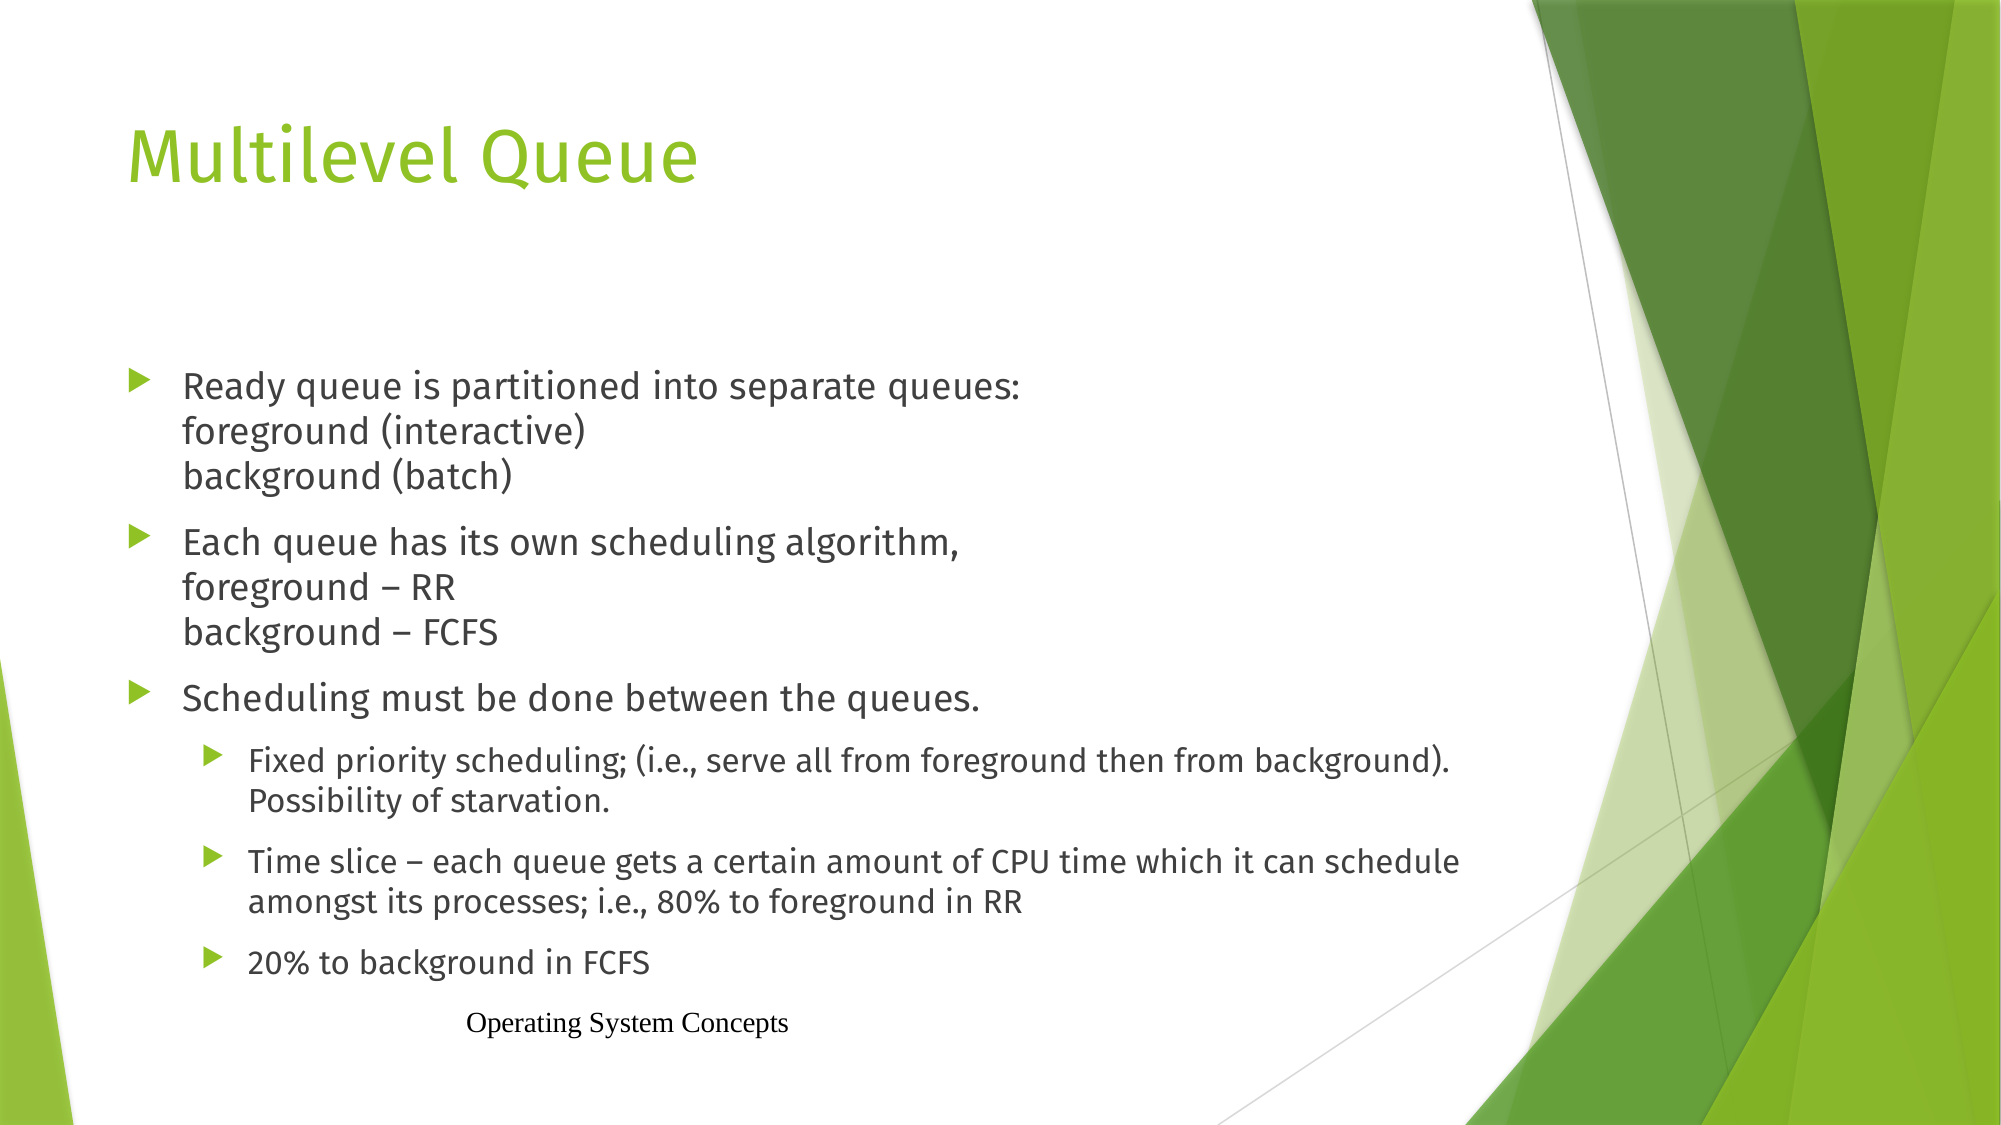

# Multilevel Queue
Ready queue is partitioned into separate queues:
foreground (interactive)
background (batch)
Each queue has its own scheduling algorithm,
foreground – RR
background – FCFS
Scheduling must be done between the queues.
Fixed priority scheduling; (i.e., serve all from foreground then from background).  Possibility of starvation.
Time slice – each queue gets a certain amount of CPU time which it can schedule amongst its processes; i.e., 80% to foreground in RR
20% to background in FCFS
Operating System Concepts